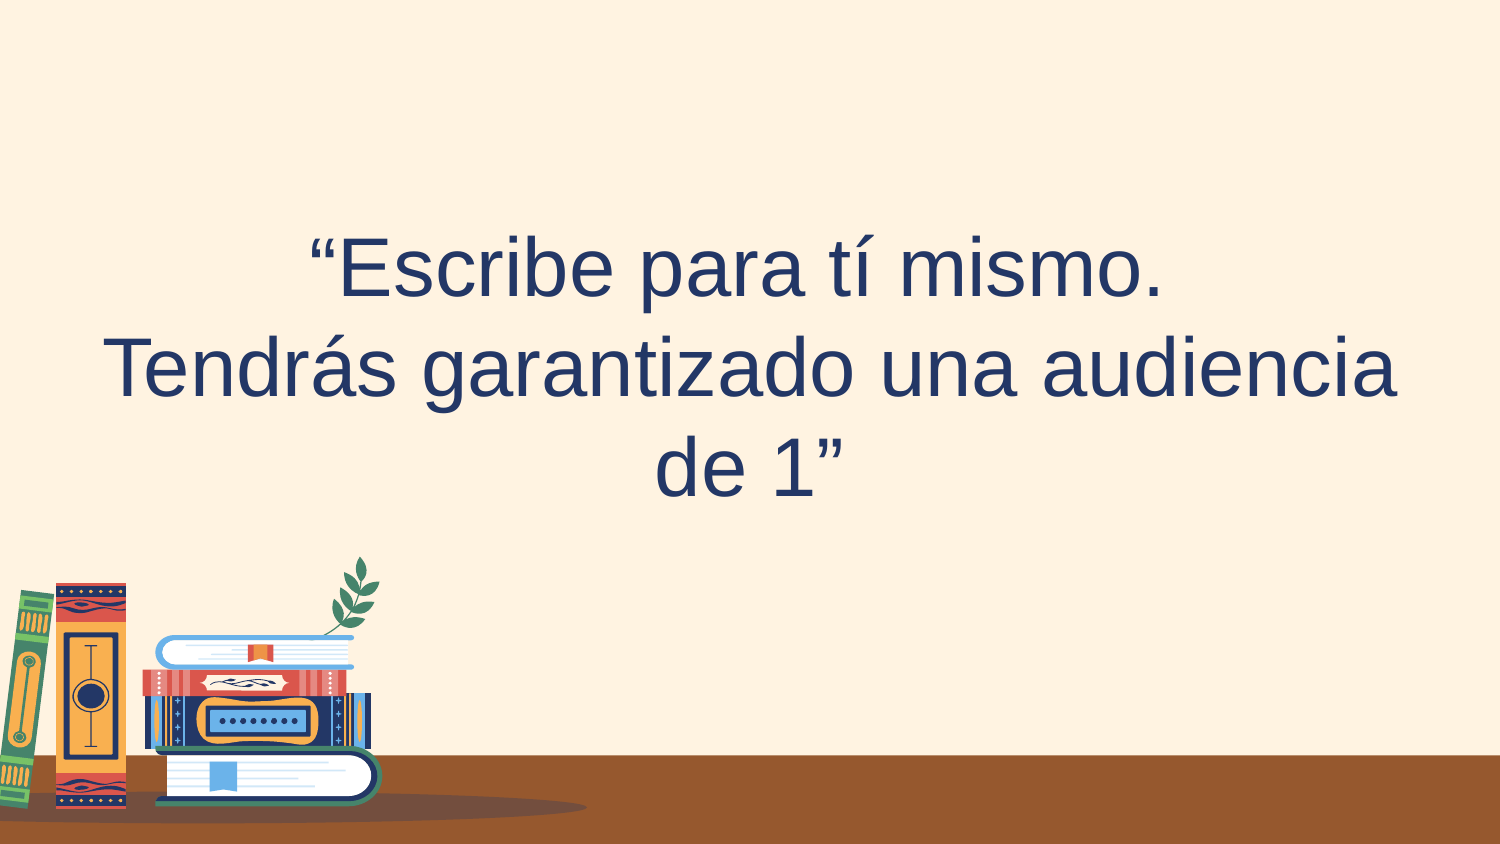

“Escribe para tí mismo.
Tendrás garantizado una audiencia de 1”